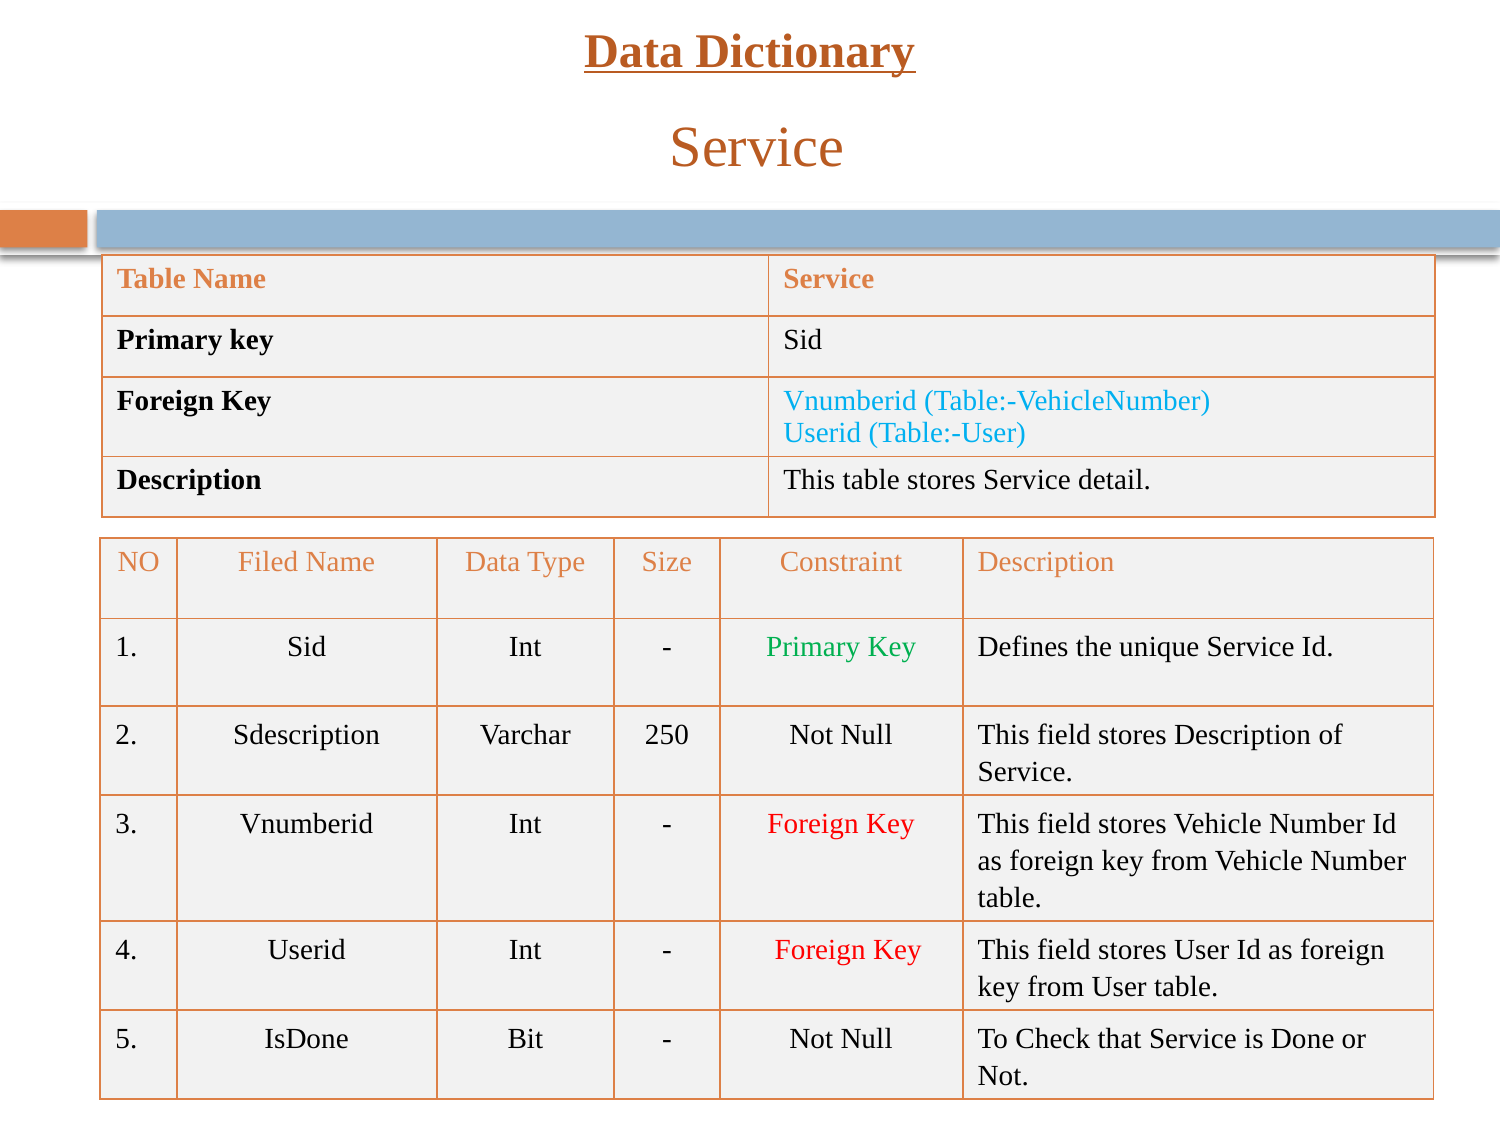

# Data Dictionary
 Service
| Table Name | Service |
| --- | --- |
| Primary key | Sid |
| Foreign Key | Vnumberid (Table:-VehicleNumber) Userid (Table:-User) |
| Description | This table stores Service detail. |
| NO | Filed Name | Data Type | Size | Constraint | Description |
| --- | --- | --- | --- | --- | --- |
| 1. | Sid | Int | - | Primary Key | Defines the unique Service Id. |
| 2. | Sdescription | Varchar | 250 | Not Null | This field stores Description of Service. |
| 3. | Vnumberid | Int | - | Foreign Key | This field stores Vehicle Number Id as foreign key from Vehicle Number table. |
| 4. | Userid | Int | - | Foreign Key | This field stores User Id as foreign key from User table. |
| 5. | IsDone | Bit | - | Not Null | To Check that Service is Done or Not. |